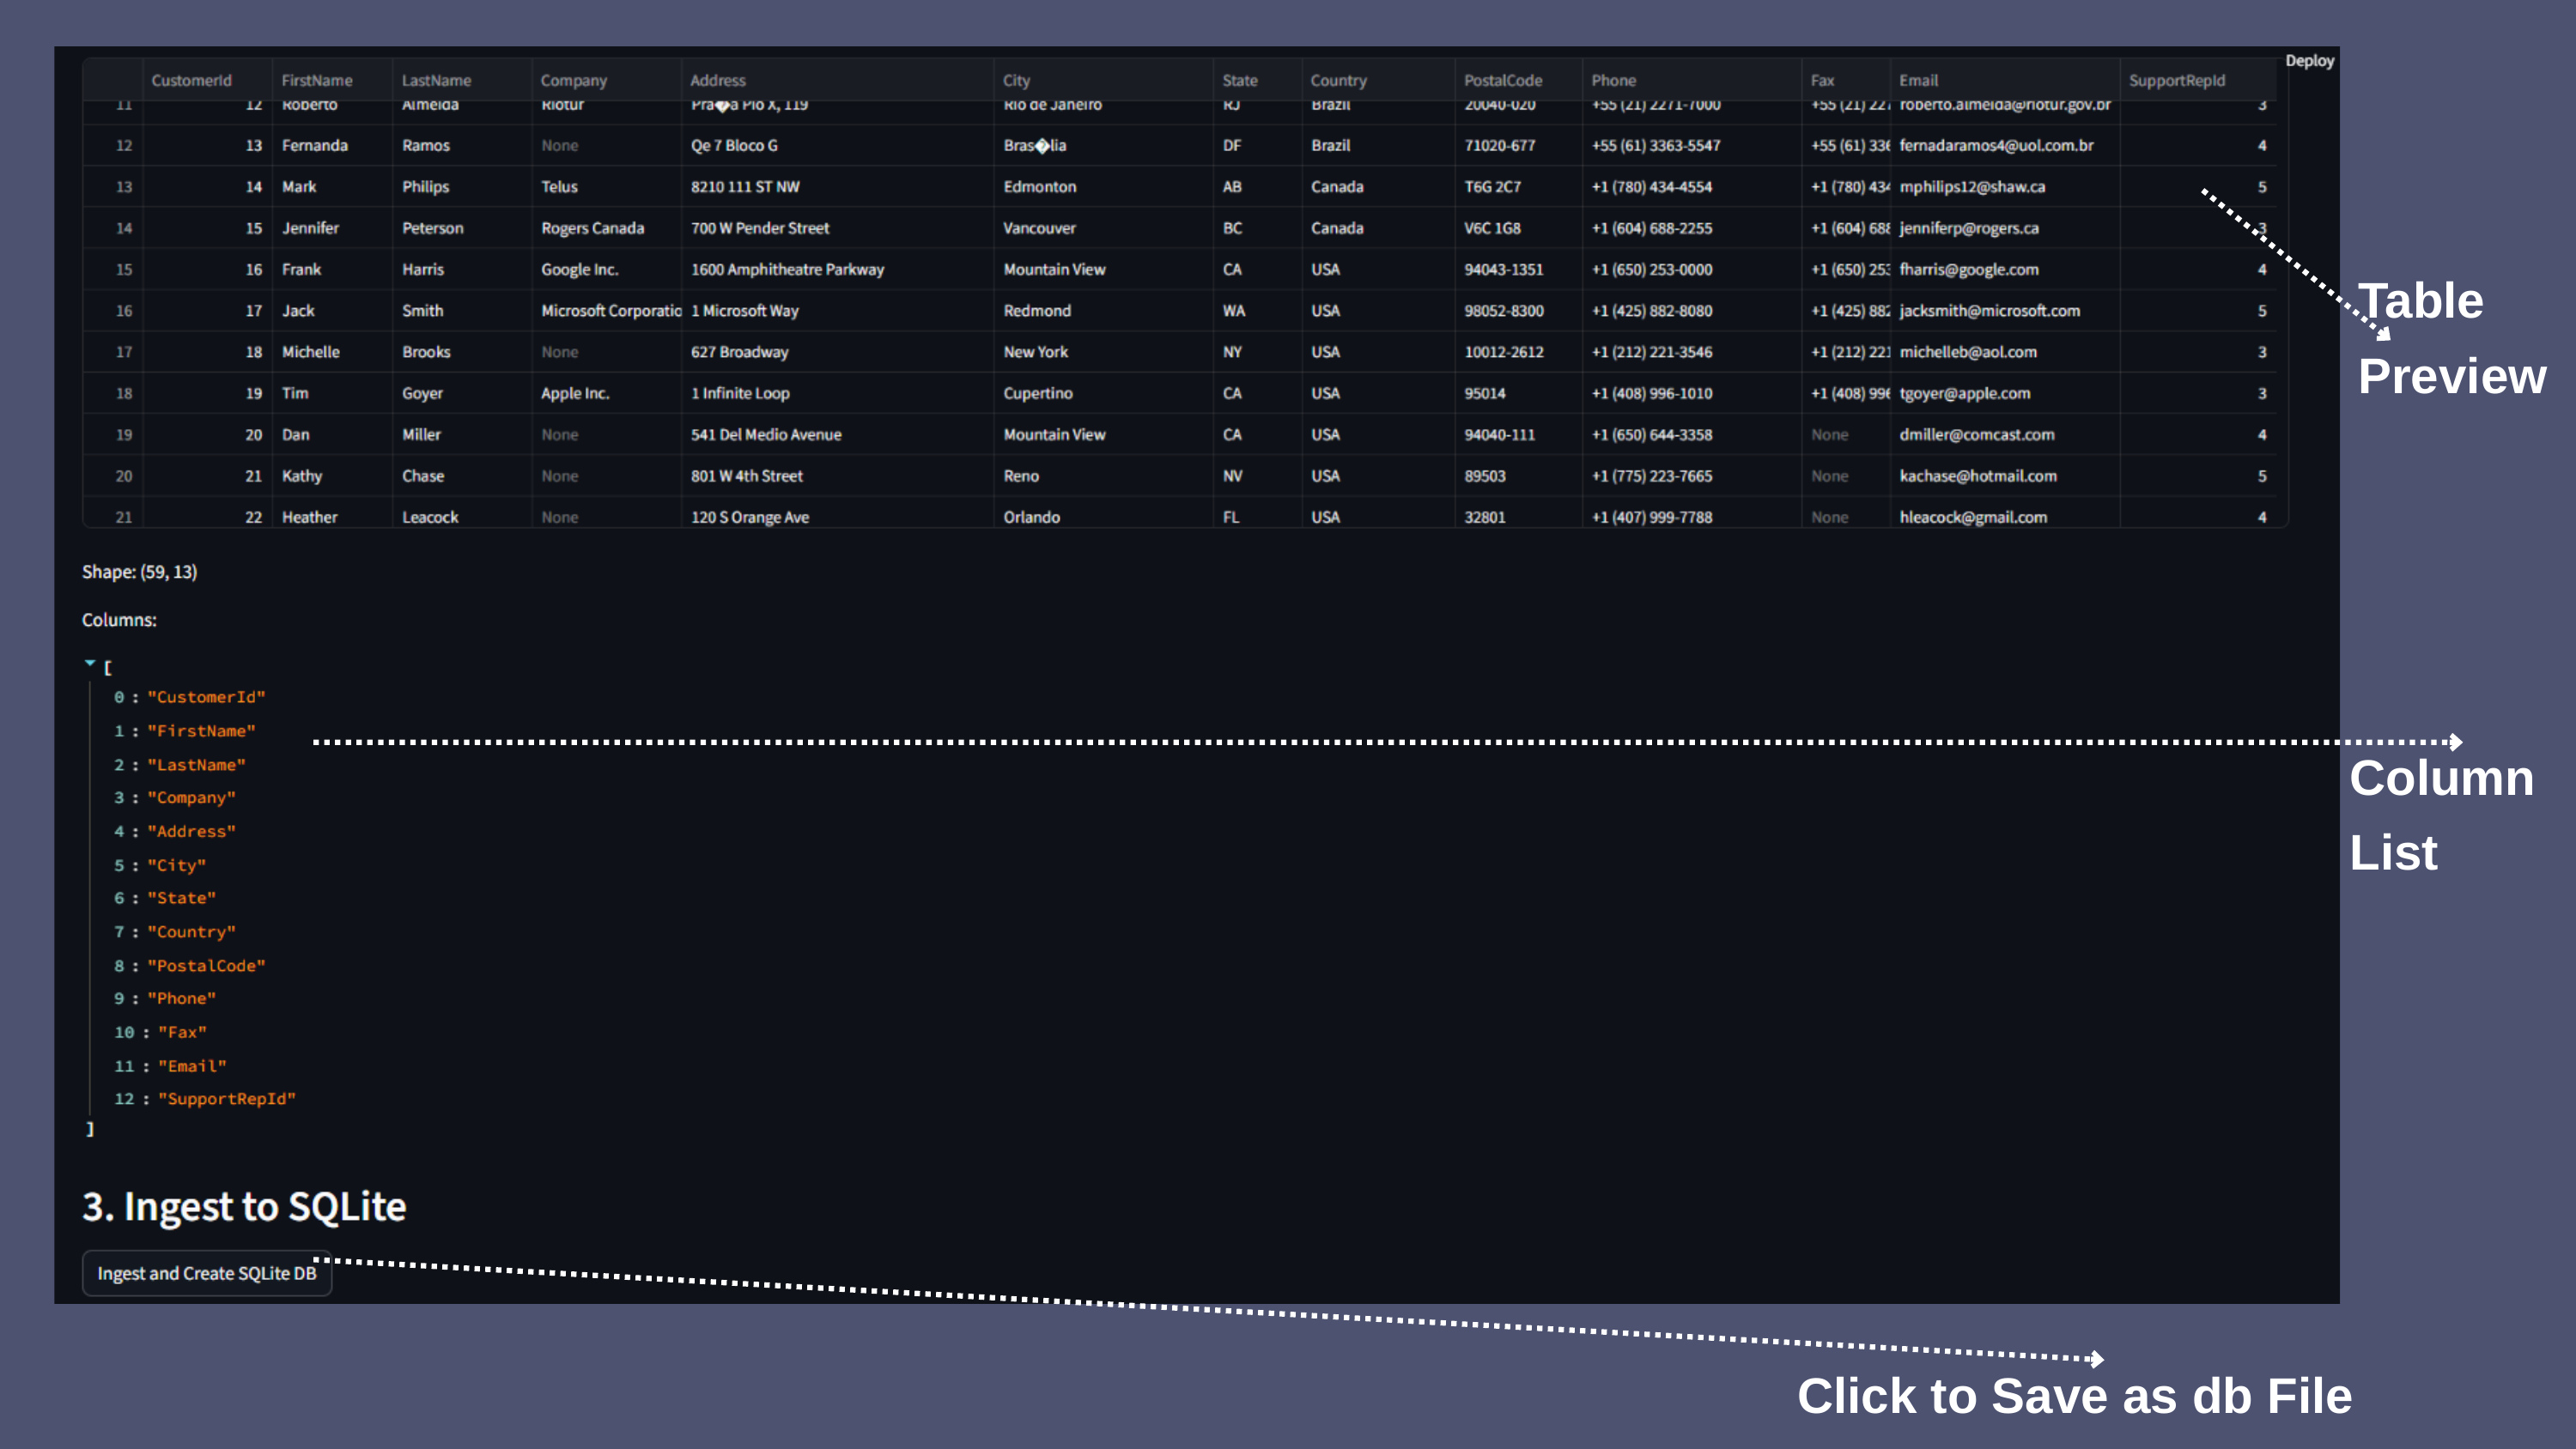

Table Preview
Column List

Click to Save as db File